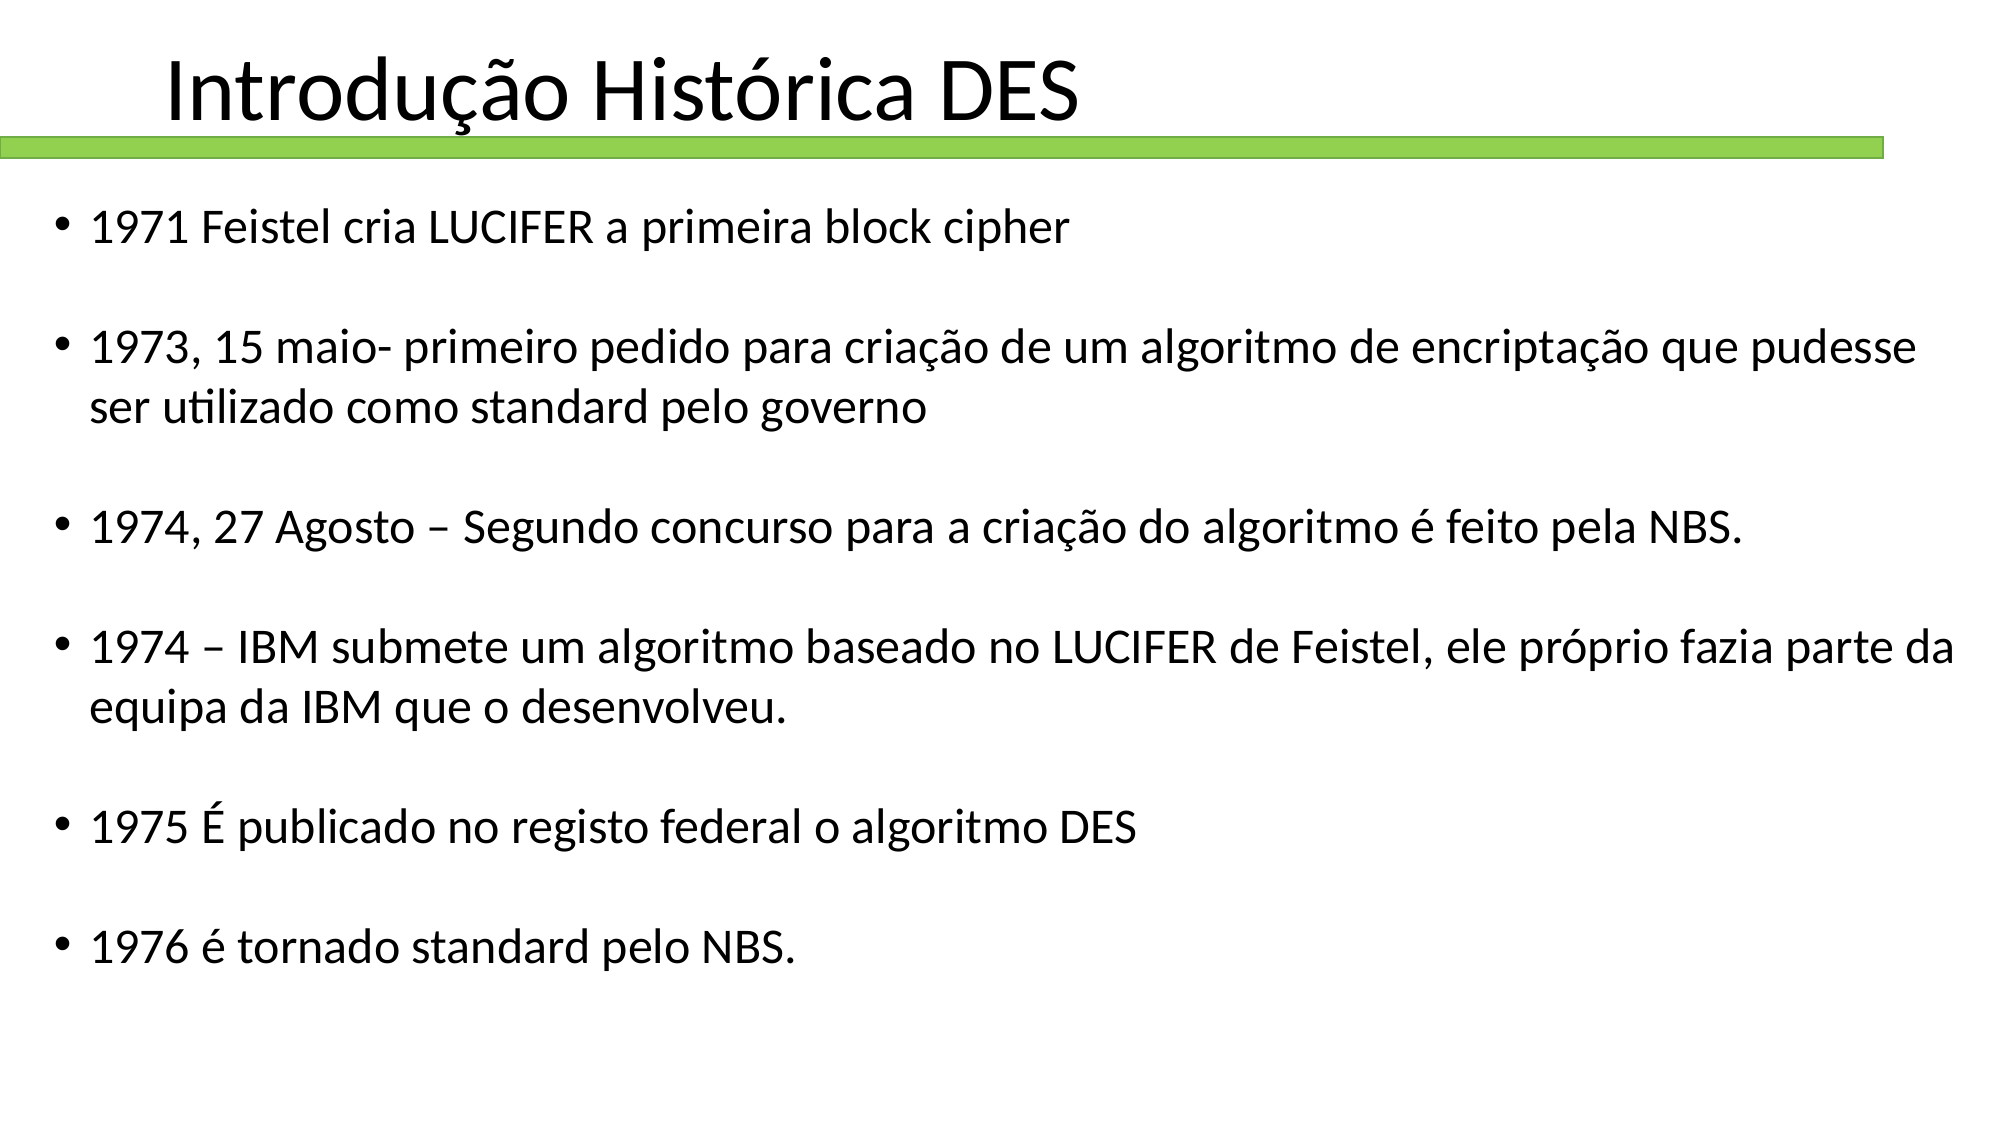

Introdução Histórica DES

1971 Feistel cria LUCIFER a primeira block cipher

1973, 15 maio- primeiro pedido para criação de um algoritmo de encriptação que pudesse ser utilizado como standard pelo governo

1974, 27 Agosto – Segundo concurso para a criação do algoritmo é feito pela NBS.

1974 – IBM submete um algoritmo baseado no LUCIFER de Feistel, ele próprio fazia parte da equipa da IBM que o desenvolveu.

1975 É publicado no registo federal o algoritmo DES

1976 é tornado standard pelo NBS.